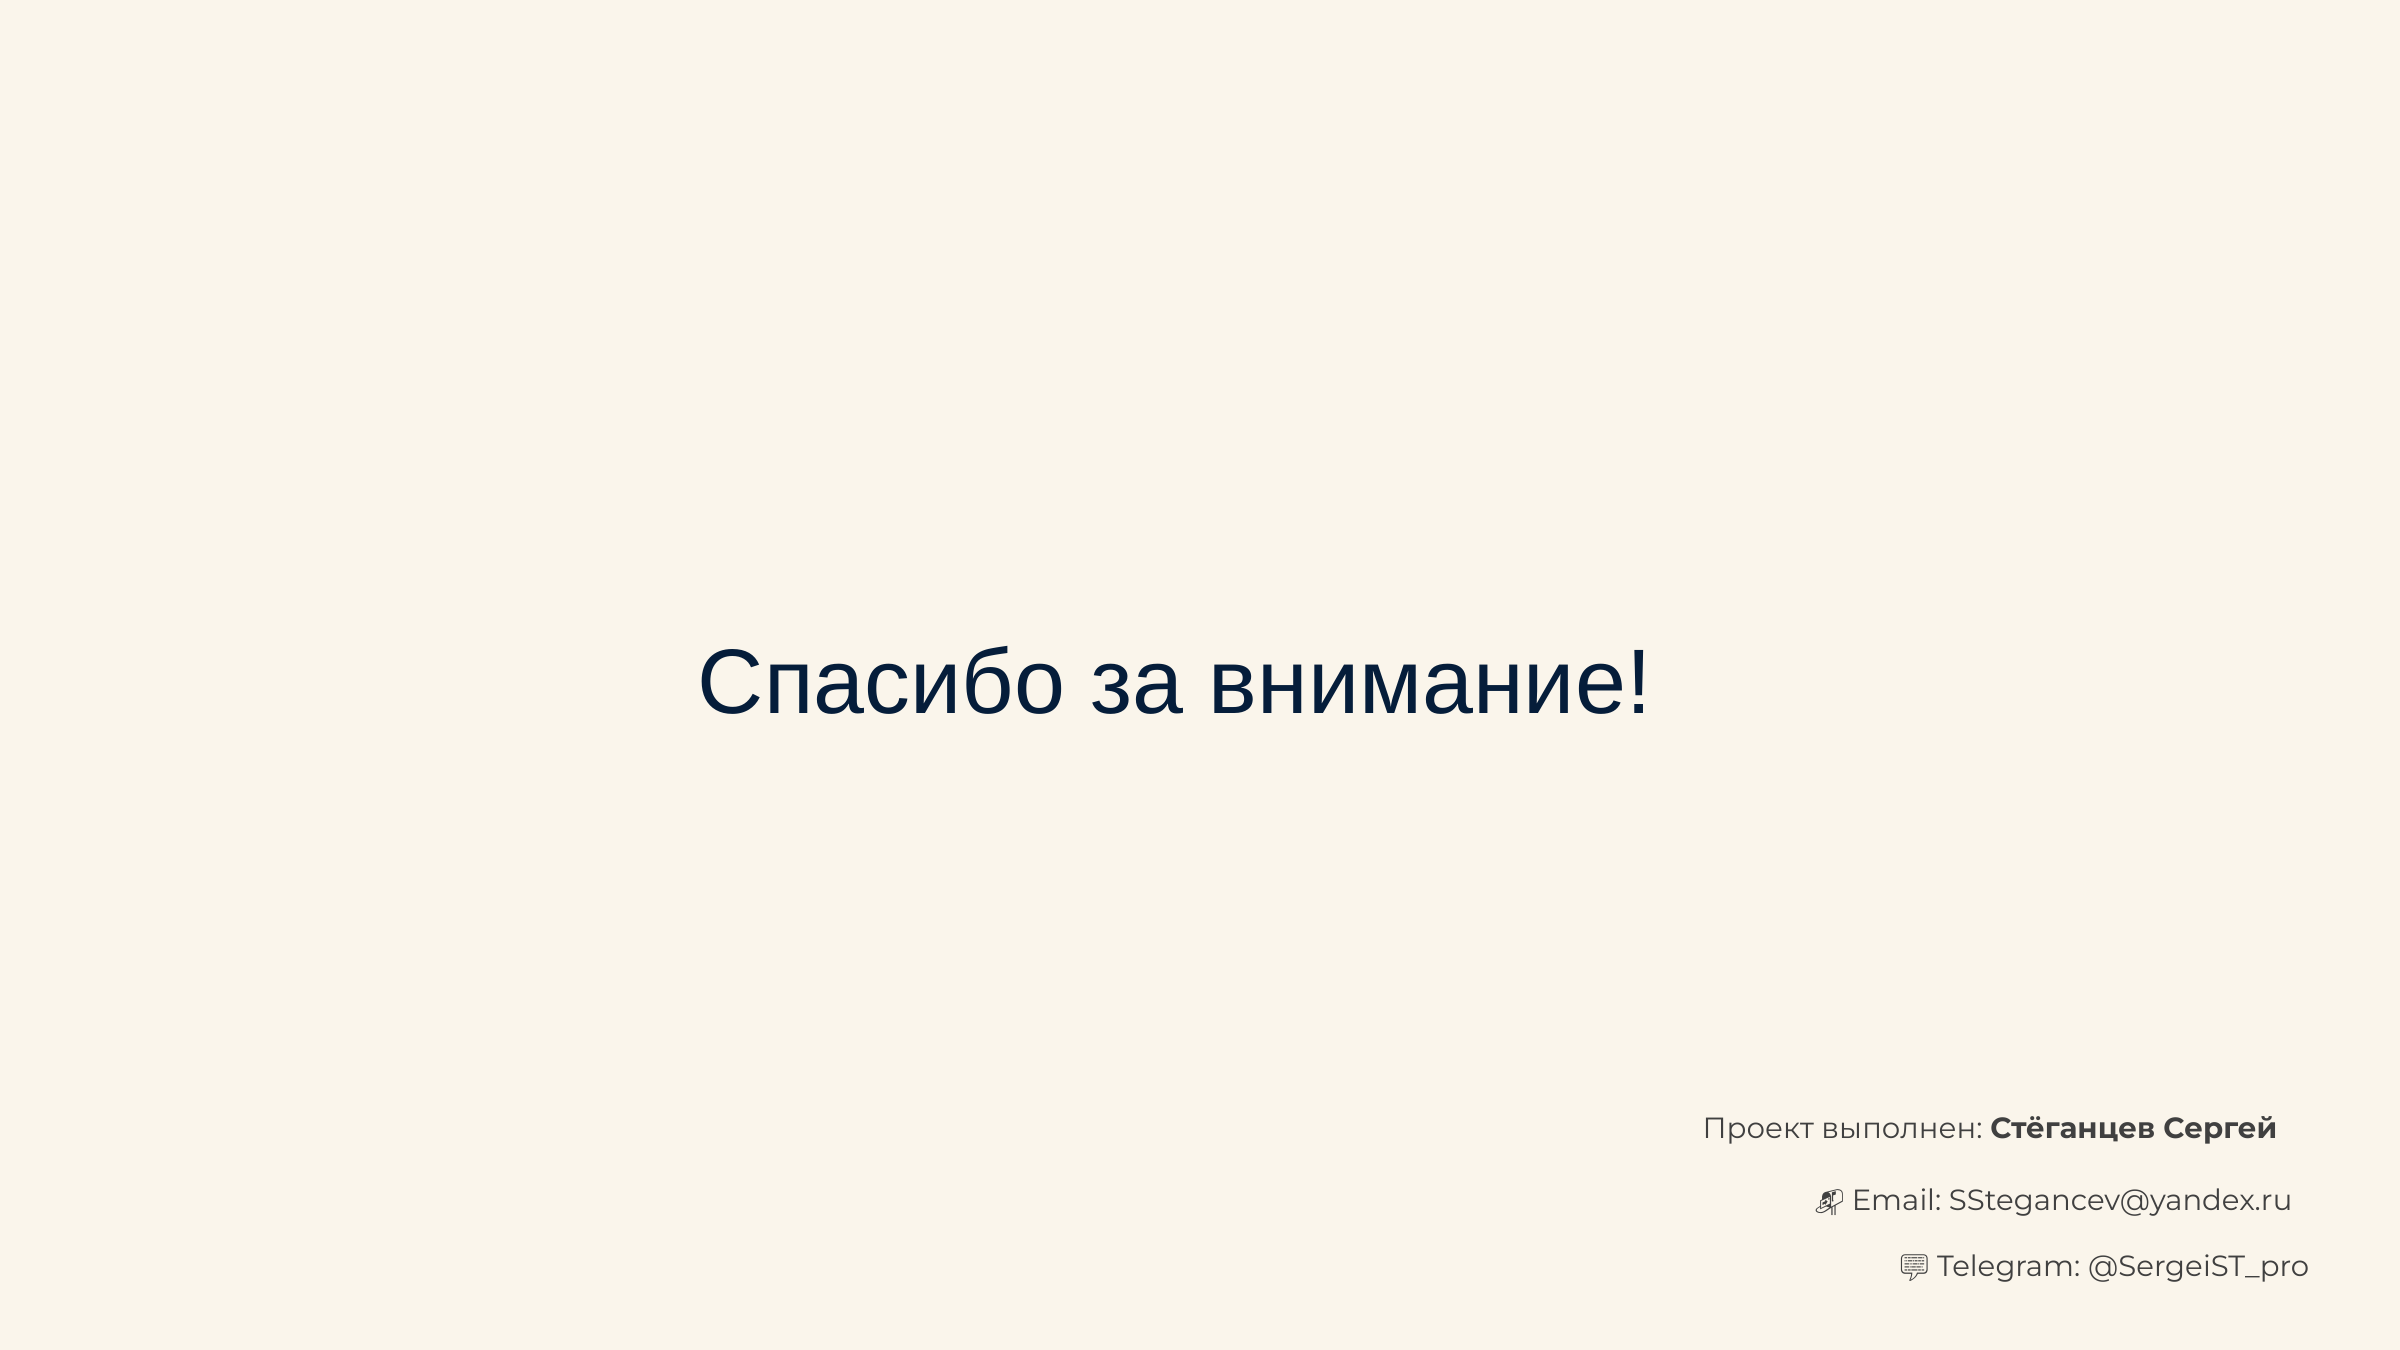

Спасибо за внимание!
Проект выполнен: Стёганцев Сергей
📬 Email: SStegancev@yandex.ru
💬 Telegram: @SergeiST_pro